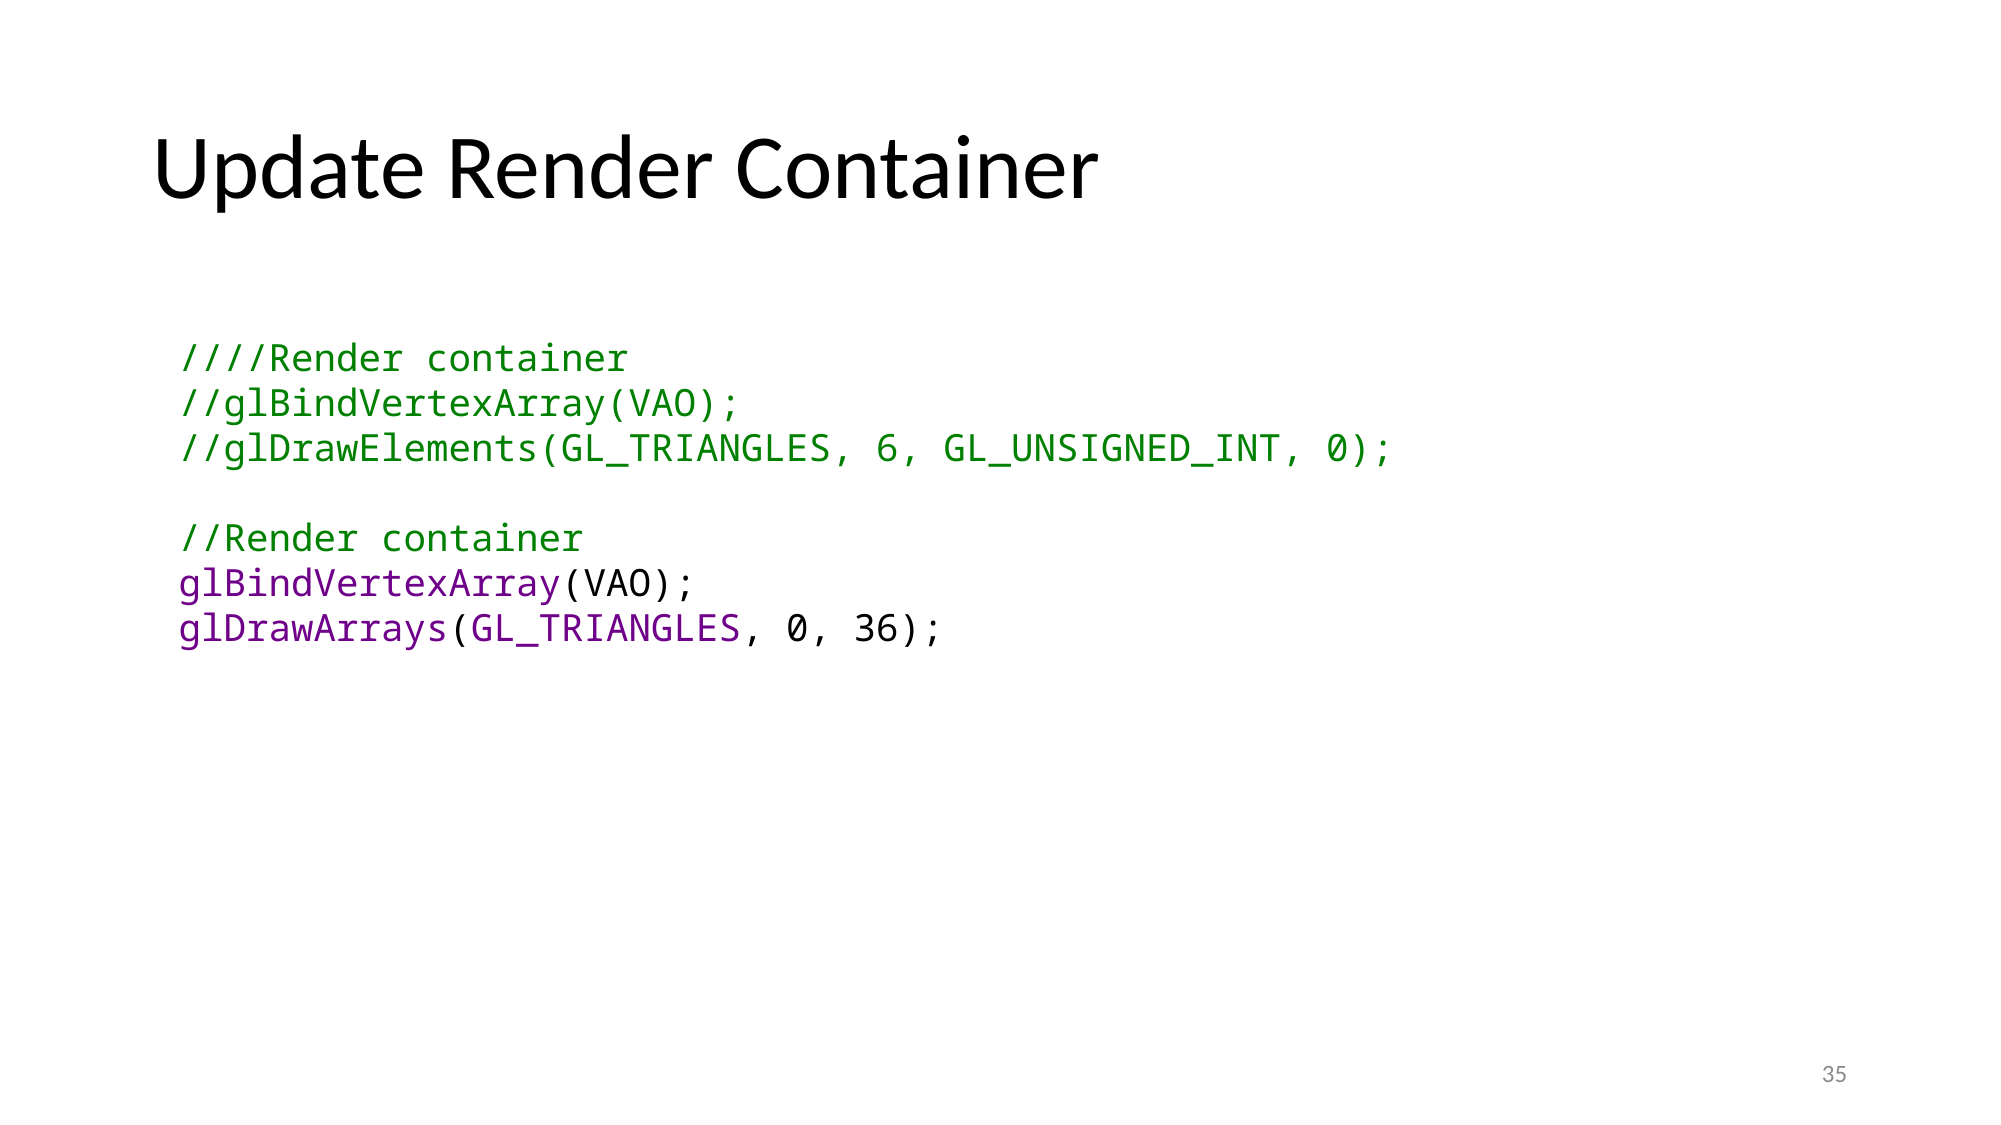

# Update Render Container
////Render container
//glBindVertexArray(VAO);
//glDrawElements(GL_TRIANGLES, 6, GL_UNSIGNED_INT, 0);

//Render container
glBindVertexArray(VAO);
glDrawArrays(GL_TRIANGLES, 0, 36);
35